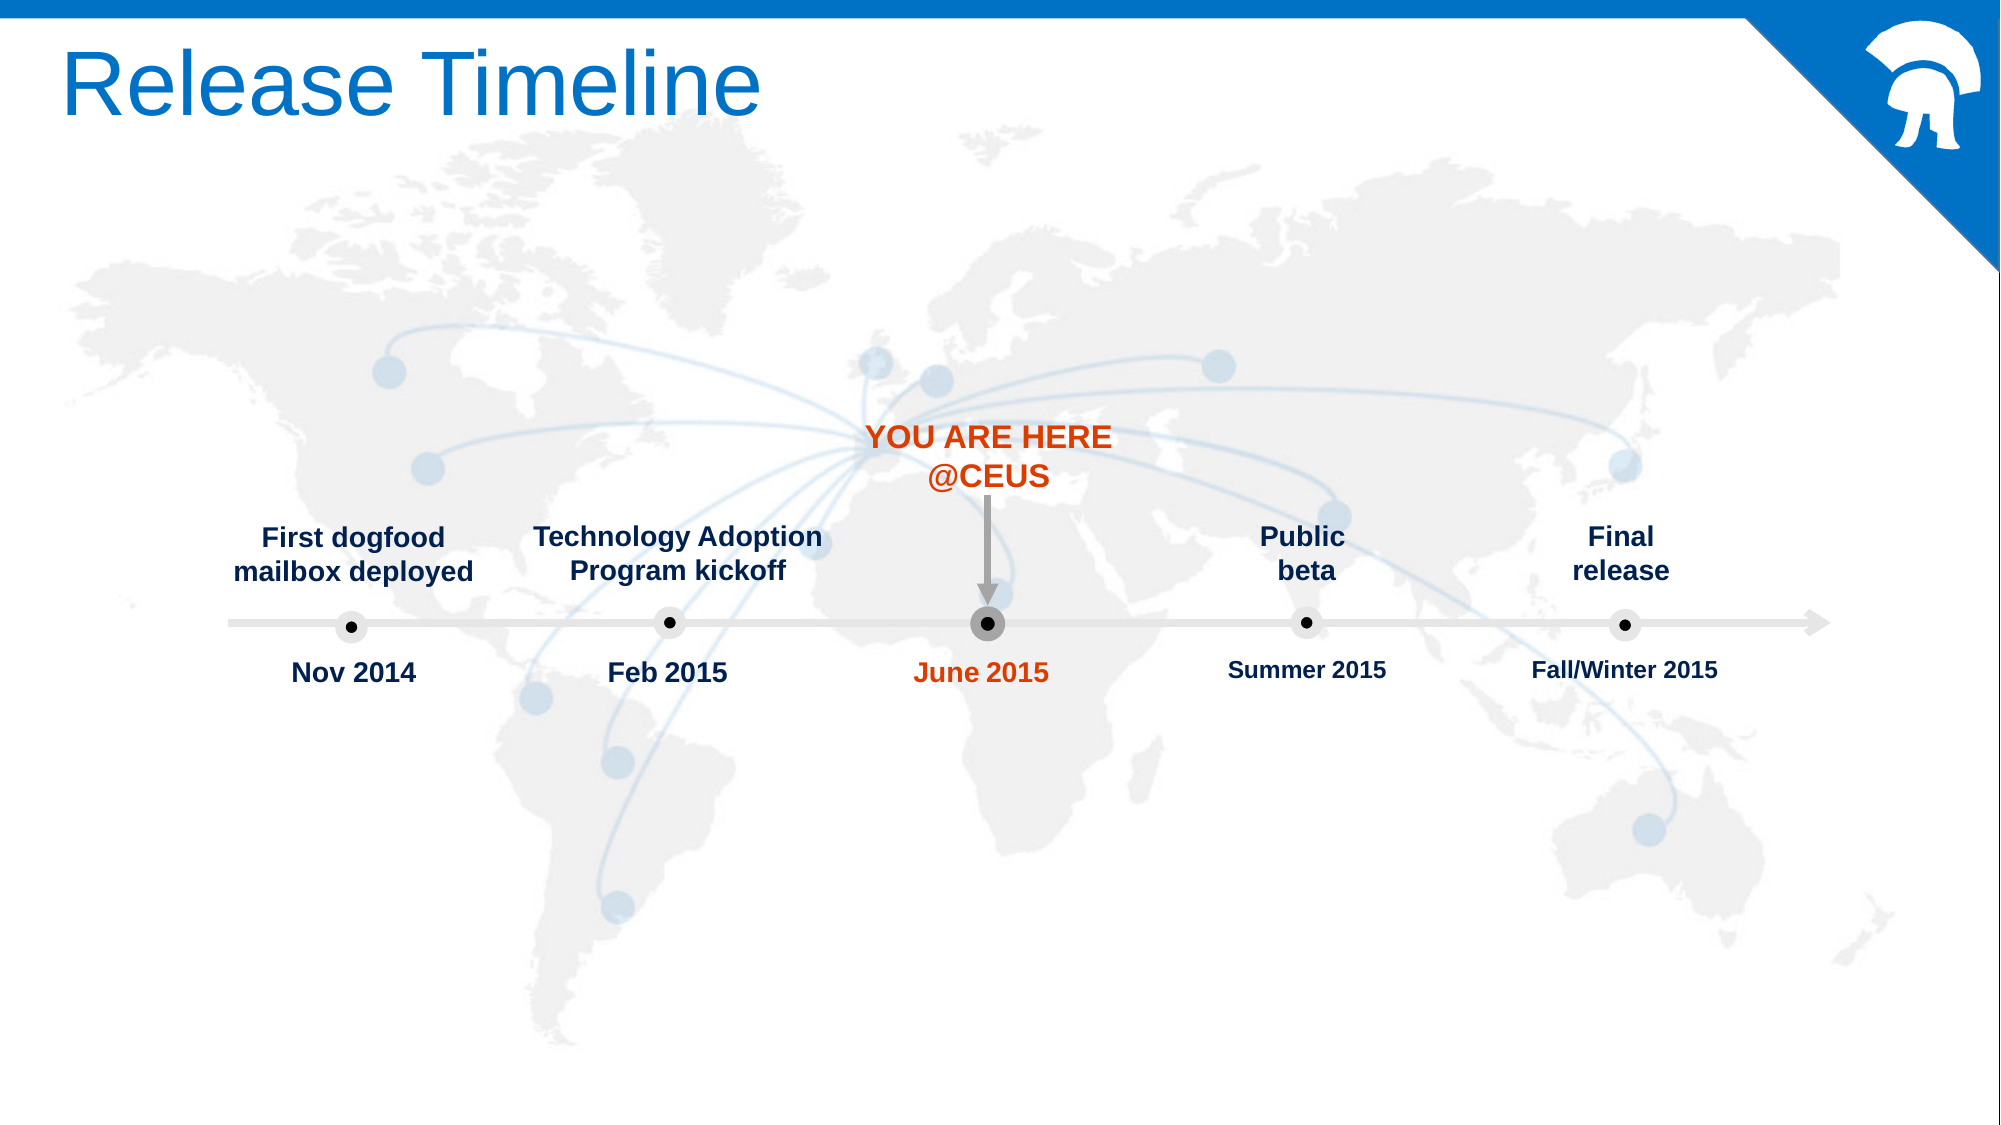

# Release Timeline
YOU ARE HERE
@CEUS
Final
release
Technology Adoption Program kickoff
Public
beta
First dogfood mailbox deployed

Nov 2014
June 2015
Fall/Winter 2015
Summer 2015
Feb 2015